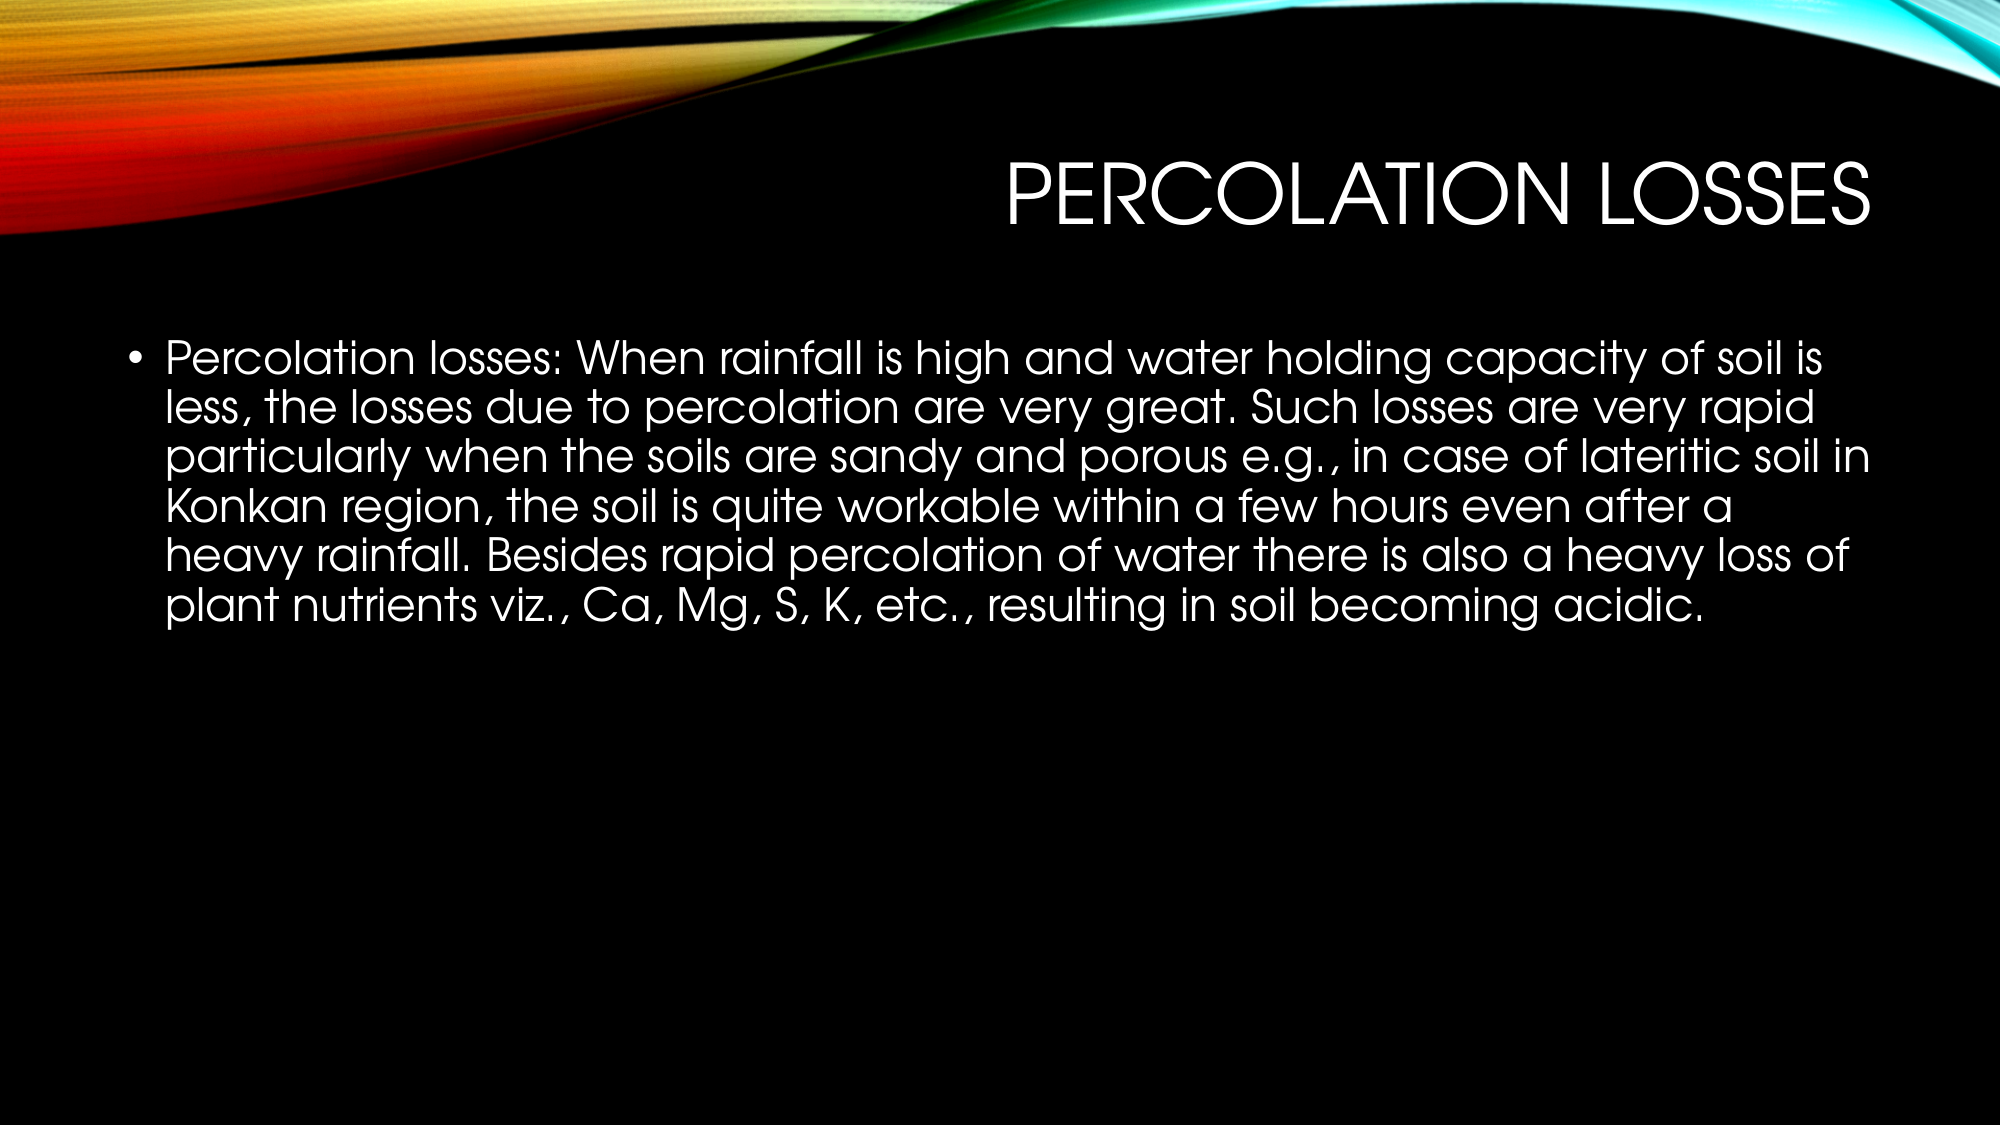

# Percolation losses
Percolation losses: When rainfall is high and water holding capacity of soil is less, the losses due to percolation are very great. Such losses are very rapid particularly when the soils are sandy and porous e.g., in case of lateritic soil in Konkan region, the soil is quite workable within a few hours even after a heavy rainfall. Besides rapid percolation of water there is also a heavy loss of plant nutrients viz., Ca, Mg, S, K, etc., resulting in soil becoming acidic.